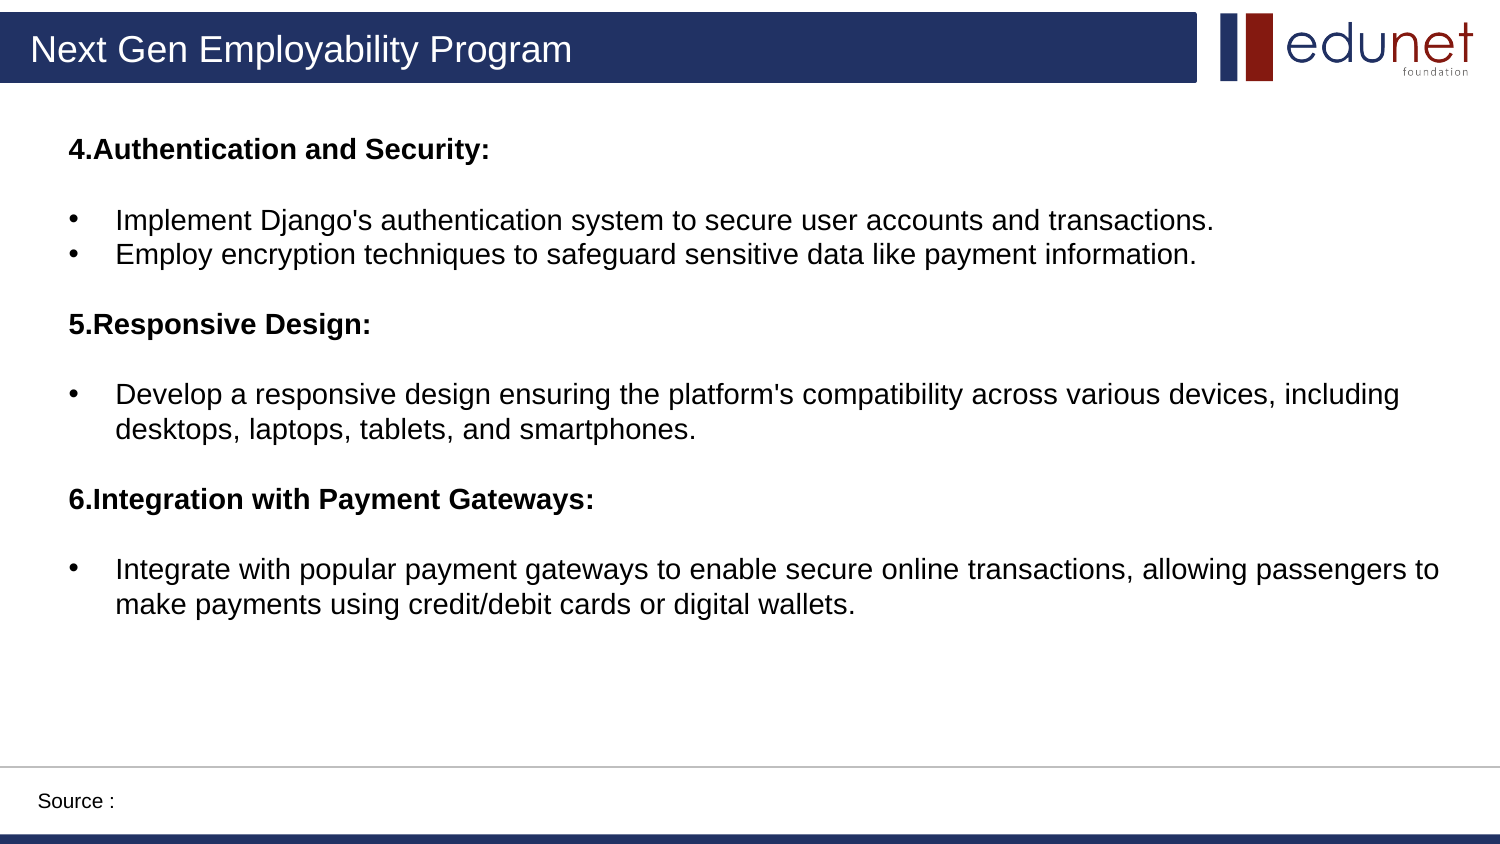

4.Authentication and Security:

Implement Django's authentication system to secure user accounts and transactions.
Employ encryption techniques to safeguard sensitive data like payment information.

5.Responsive Design:

Develop a responsive design ensuring the platform's compatibility across various devices, including desktops, laptops, tablets, and smartphones.

6.Integration with Payment Gateways:

Integrate with popular payment gateways to enable secure online transactions, allowing passengers to make payments using credit/debit cards or digital wallets.

Source :